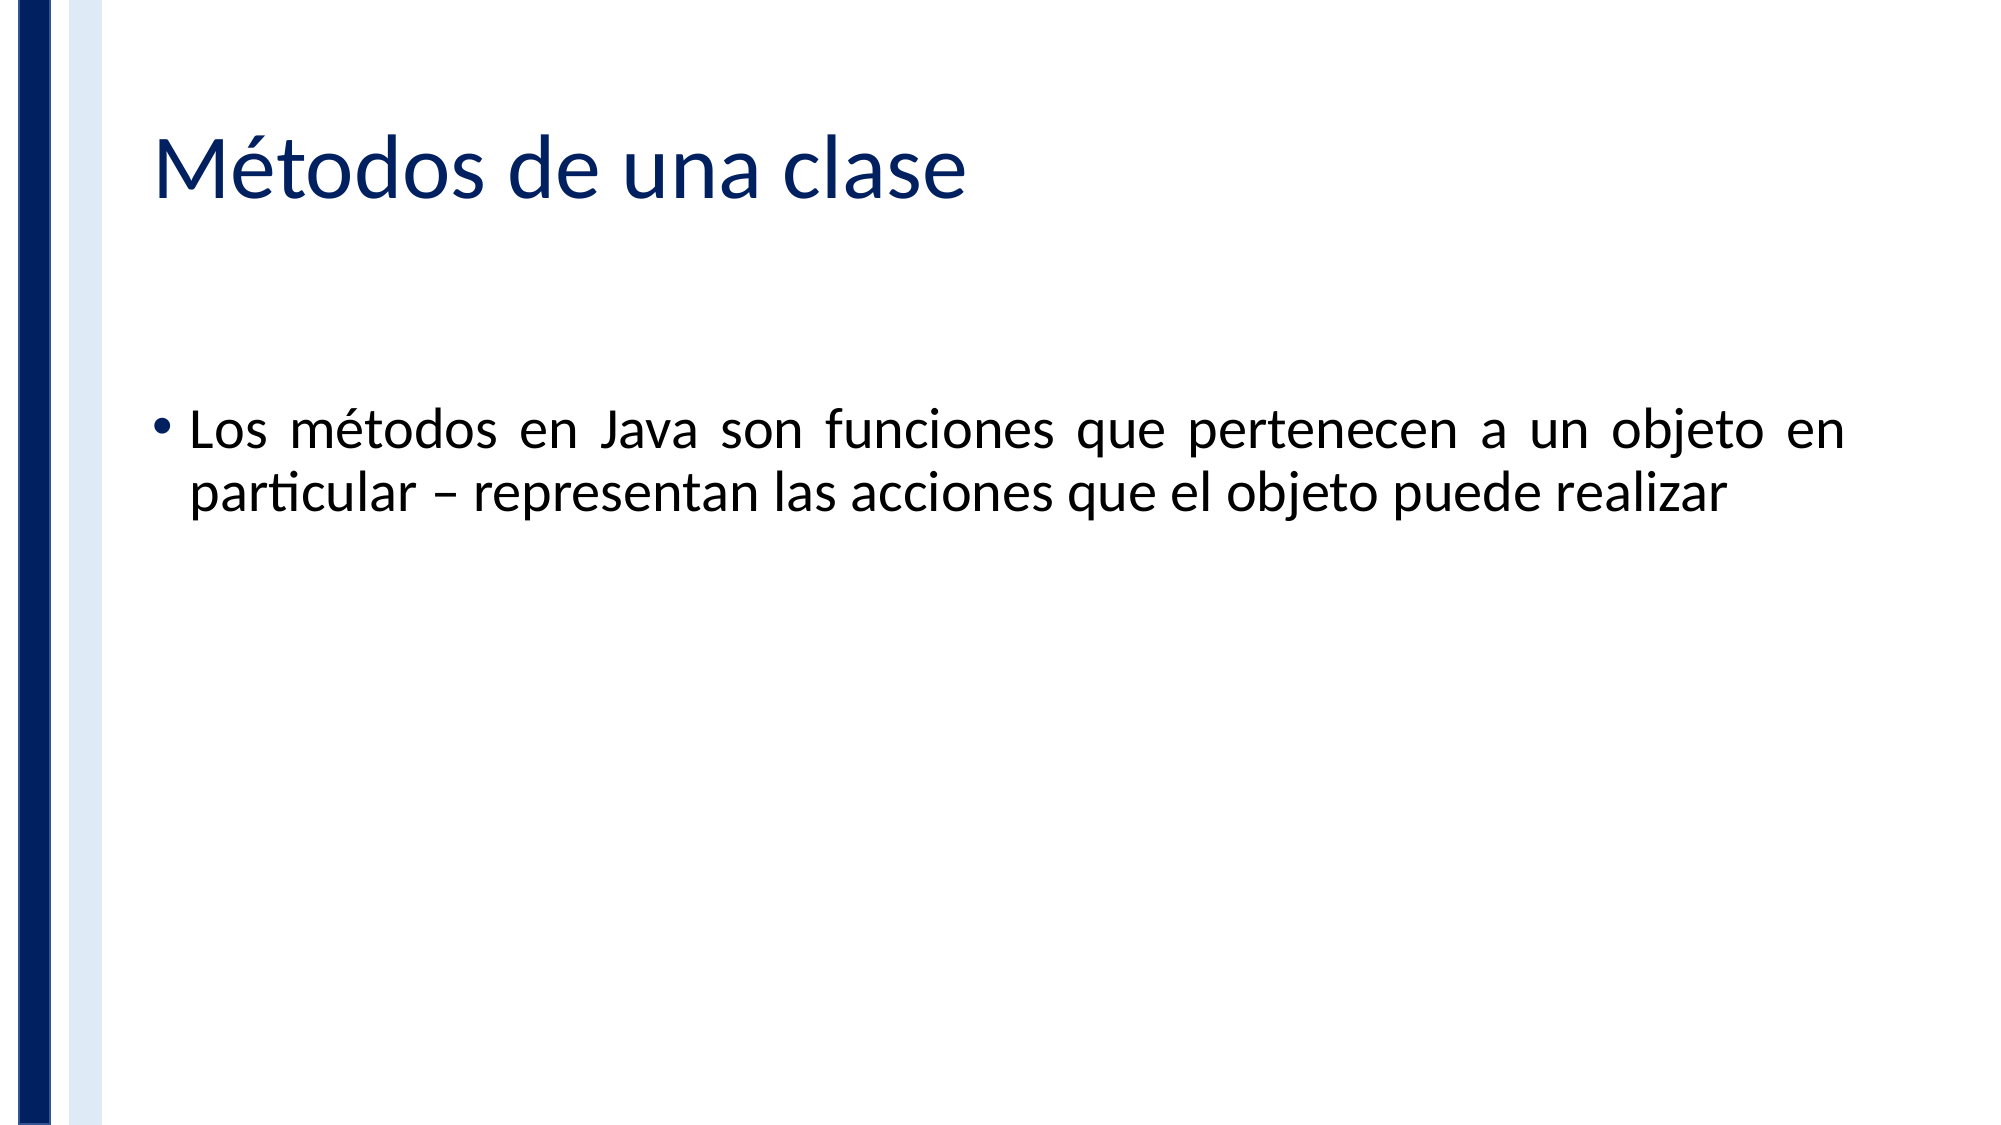

# Métodos de una clase

Los métodos en Java son funciones que pertenecen a un objeto en particular – representan las acciones que el objeto puede realizar